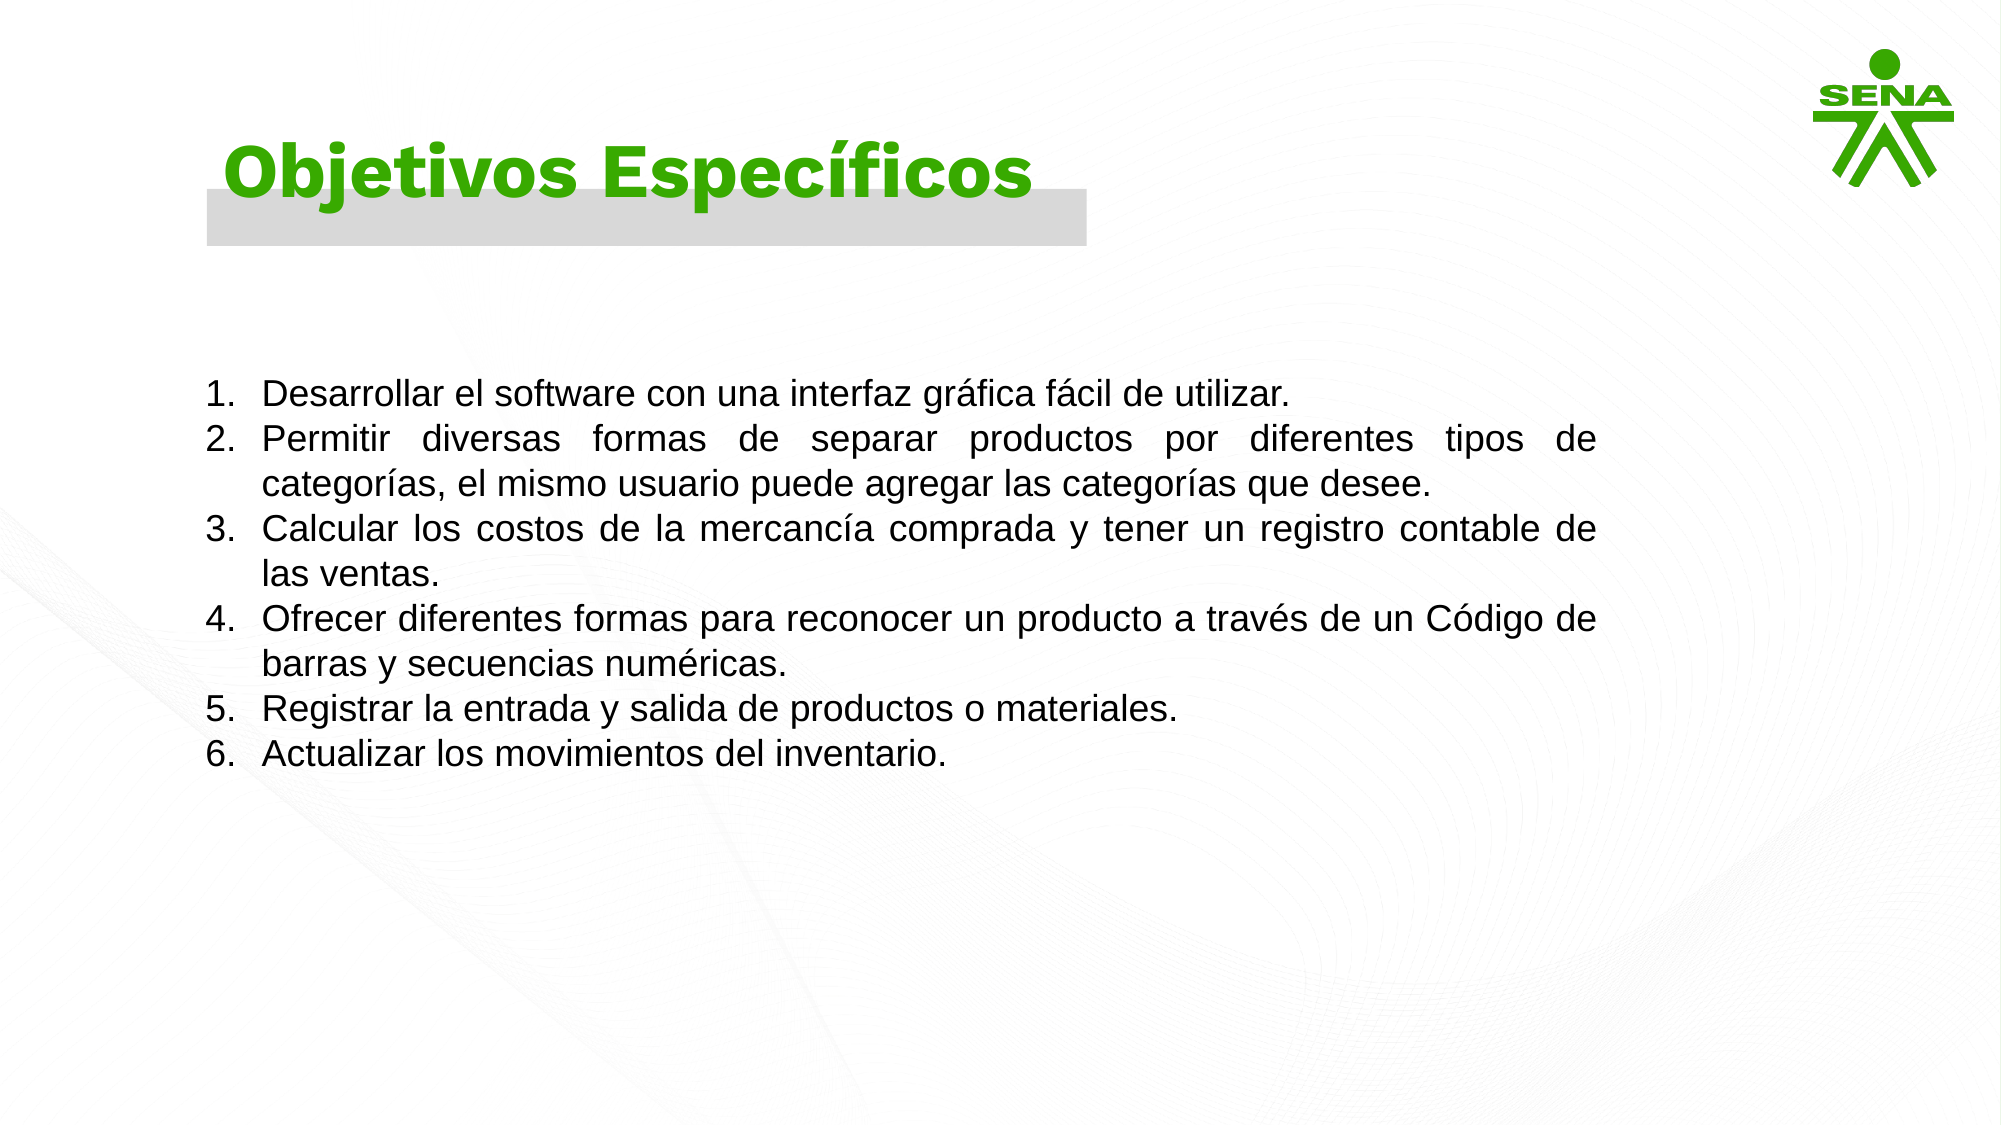

Objetivos Específicos

Desarrollar el software con una interfaz gráfica fácil de utilizar.
Permitir diversas formas de separar productos por diferentes tipos de categorías, el mismo usuario puede agregar las categorías que desee.
Calcular los costos de la mercancía comprada y tener un registro contable de las ventas.
Ofrecer diferentes formas para reconocer un producto a través de un Código de barras y secuencias numéricas.
Registrar la entrada y salida de productos o materiales.
Actualizar los movimientos del inventario.